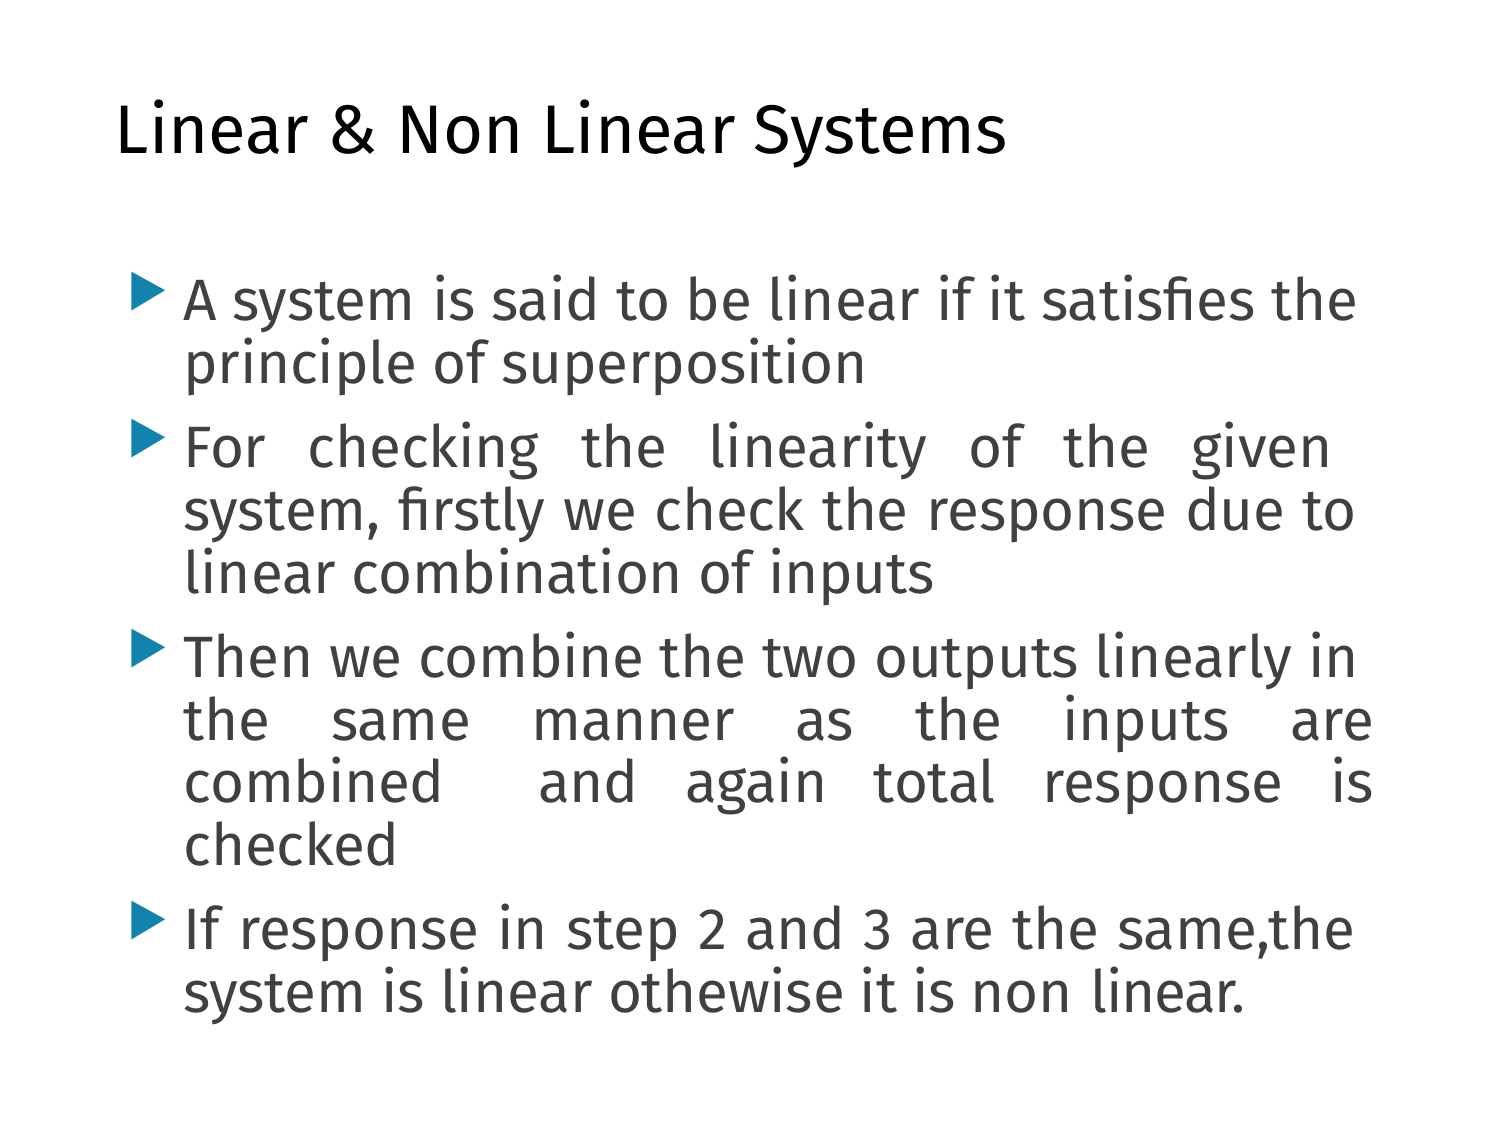

# Linear & Non Linear Systems
A system is said to be linear if it satisfies the  principle of superposition
For checking the linearity of the given  system, firstly we check the response due to  linear combination of inputs
Then we combine the two outputs linearly in  the same manner as the inputs are combined  and again total response is checked
If response in step 2 and 3 are the same,the  system is linear othewise it is non linear.